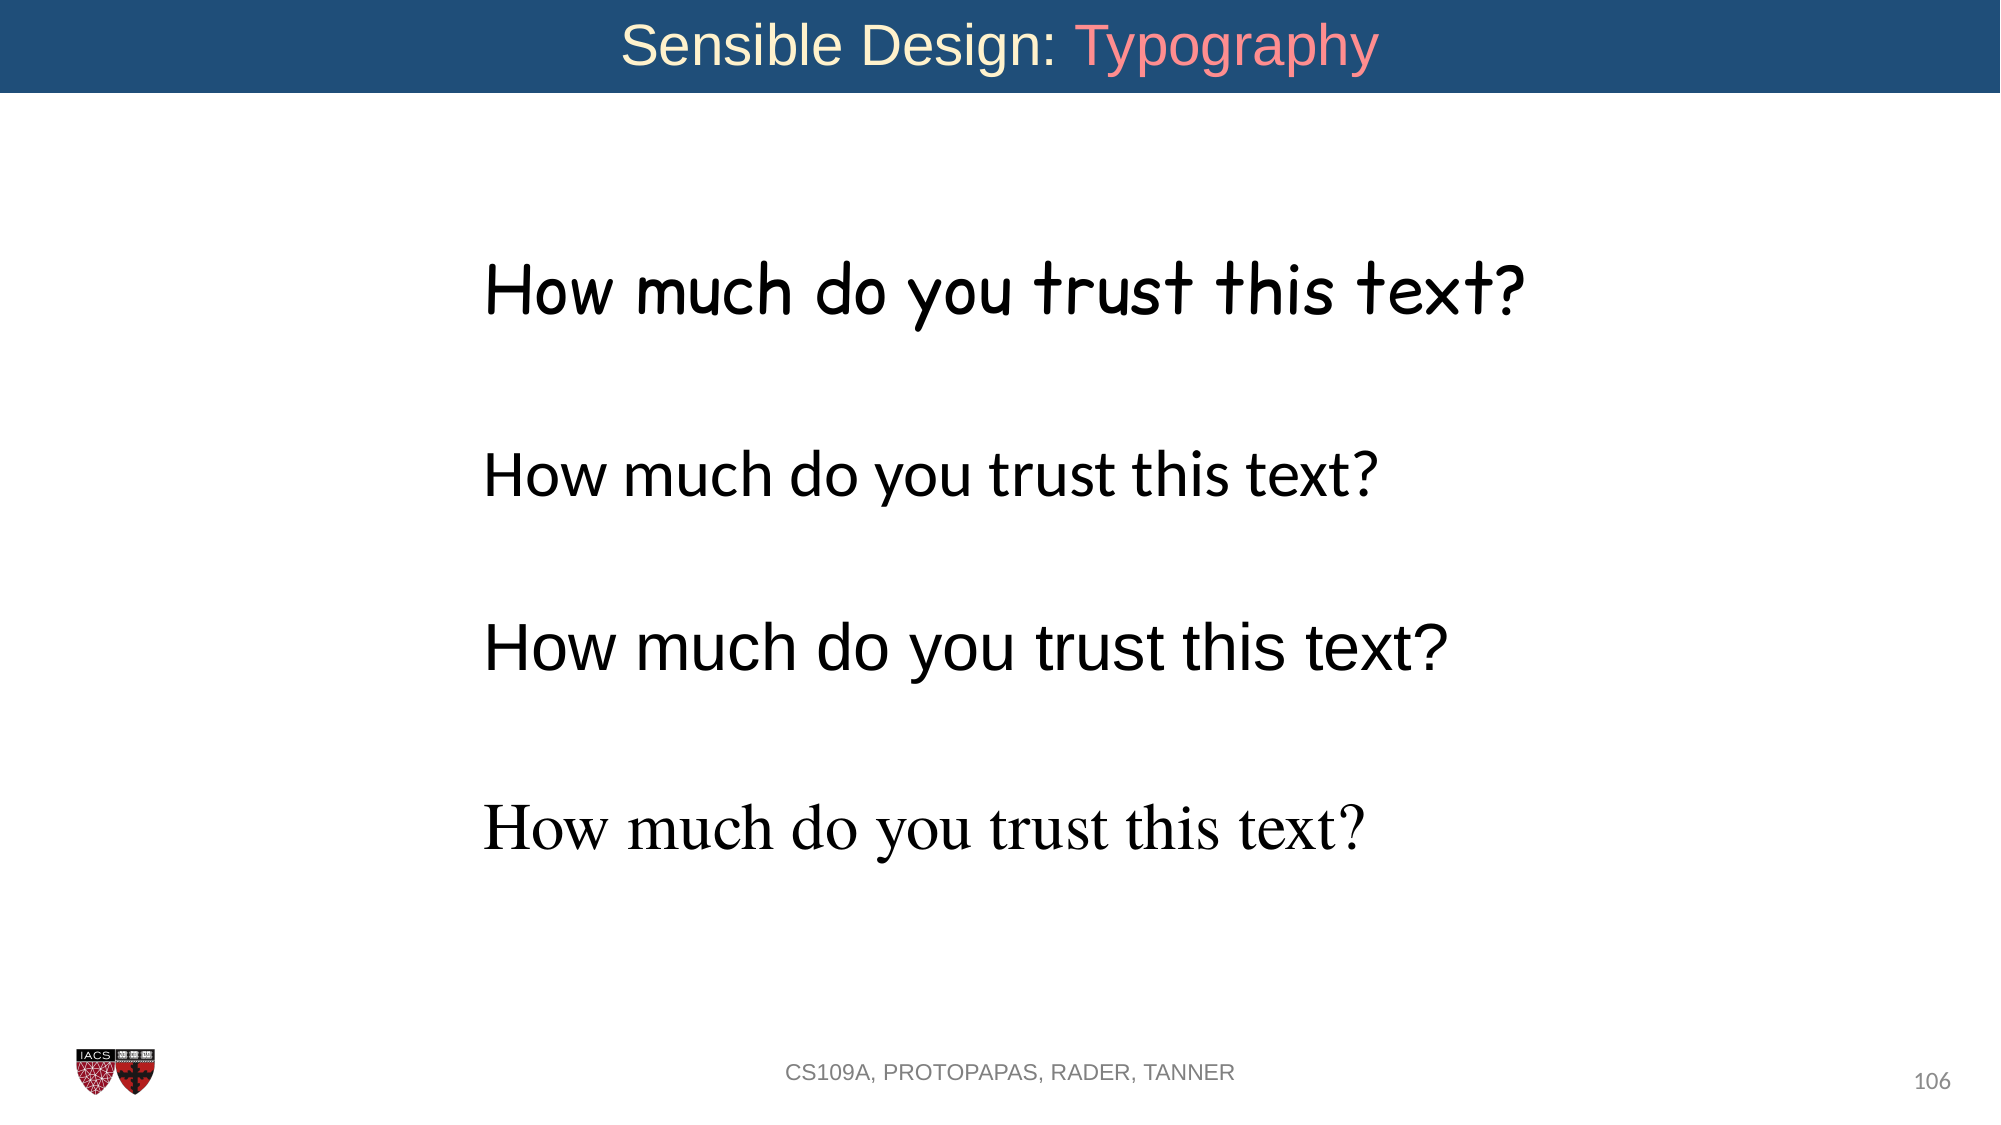

Sensible Design: Typography
How much do you trust this text?
How much do you trust this text?
How much do you trust this text?
How much do you trust this text?
106